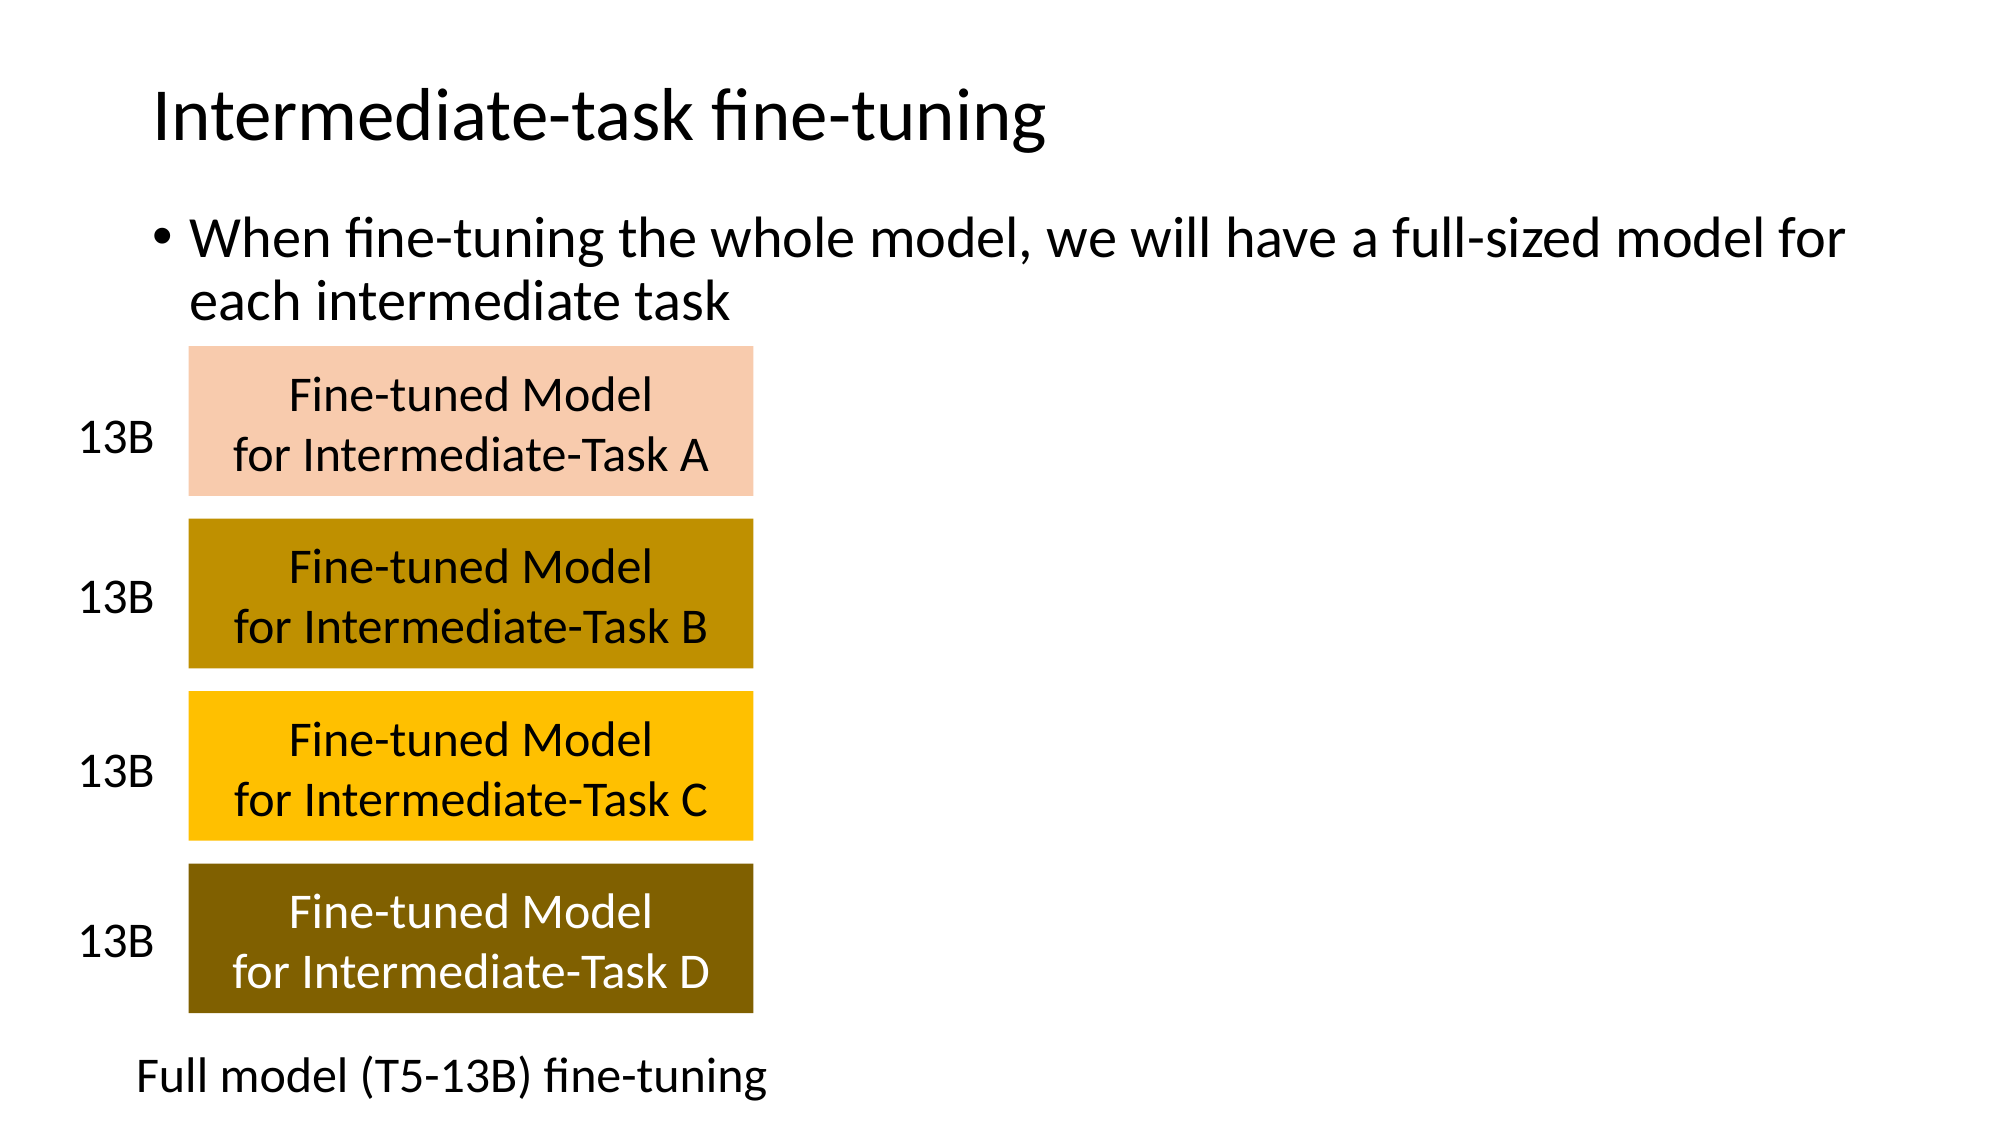

# Intermediate-task fine-tuning
When fine-tuning the whole model, we will have a full-sized model for each intermediate task
Fine-tuned Model
for Intermediate-Task A
13B
Fine-tuned Model
for Intermediate-Task B
13B
Fine-tuned Model
for Intermediate-Task C
13B
Fine-tuned Model
for Intermediate-Task D
13B
Full model (T5-13B) fine-tuning